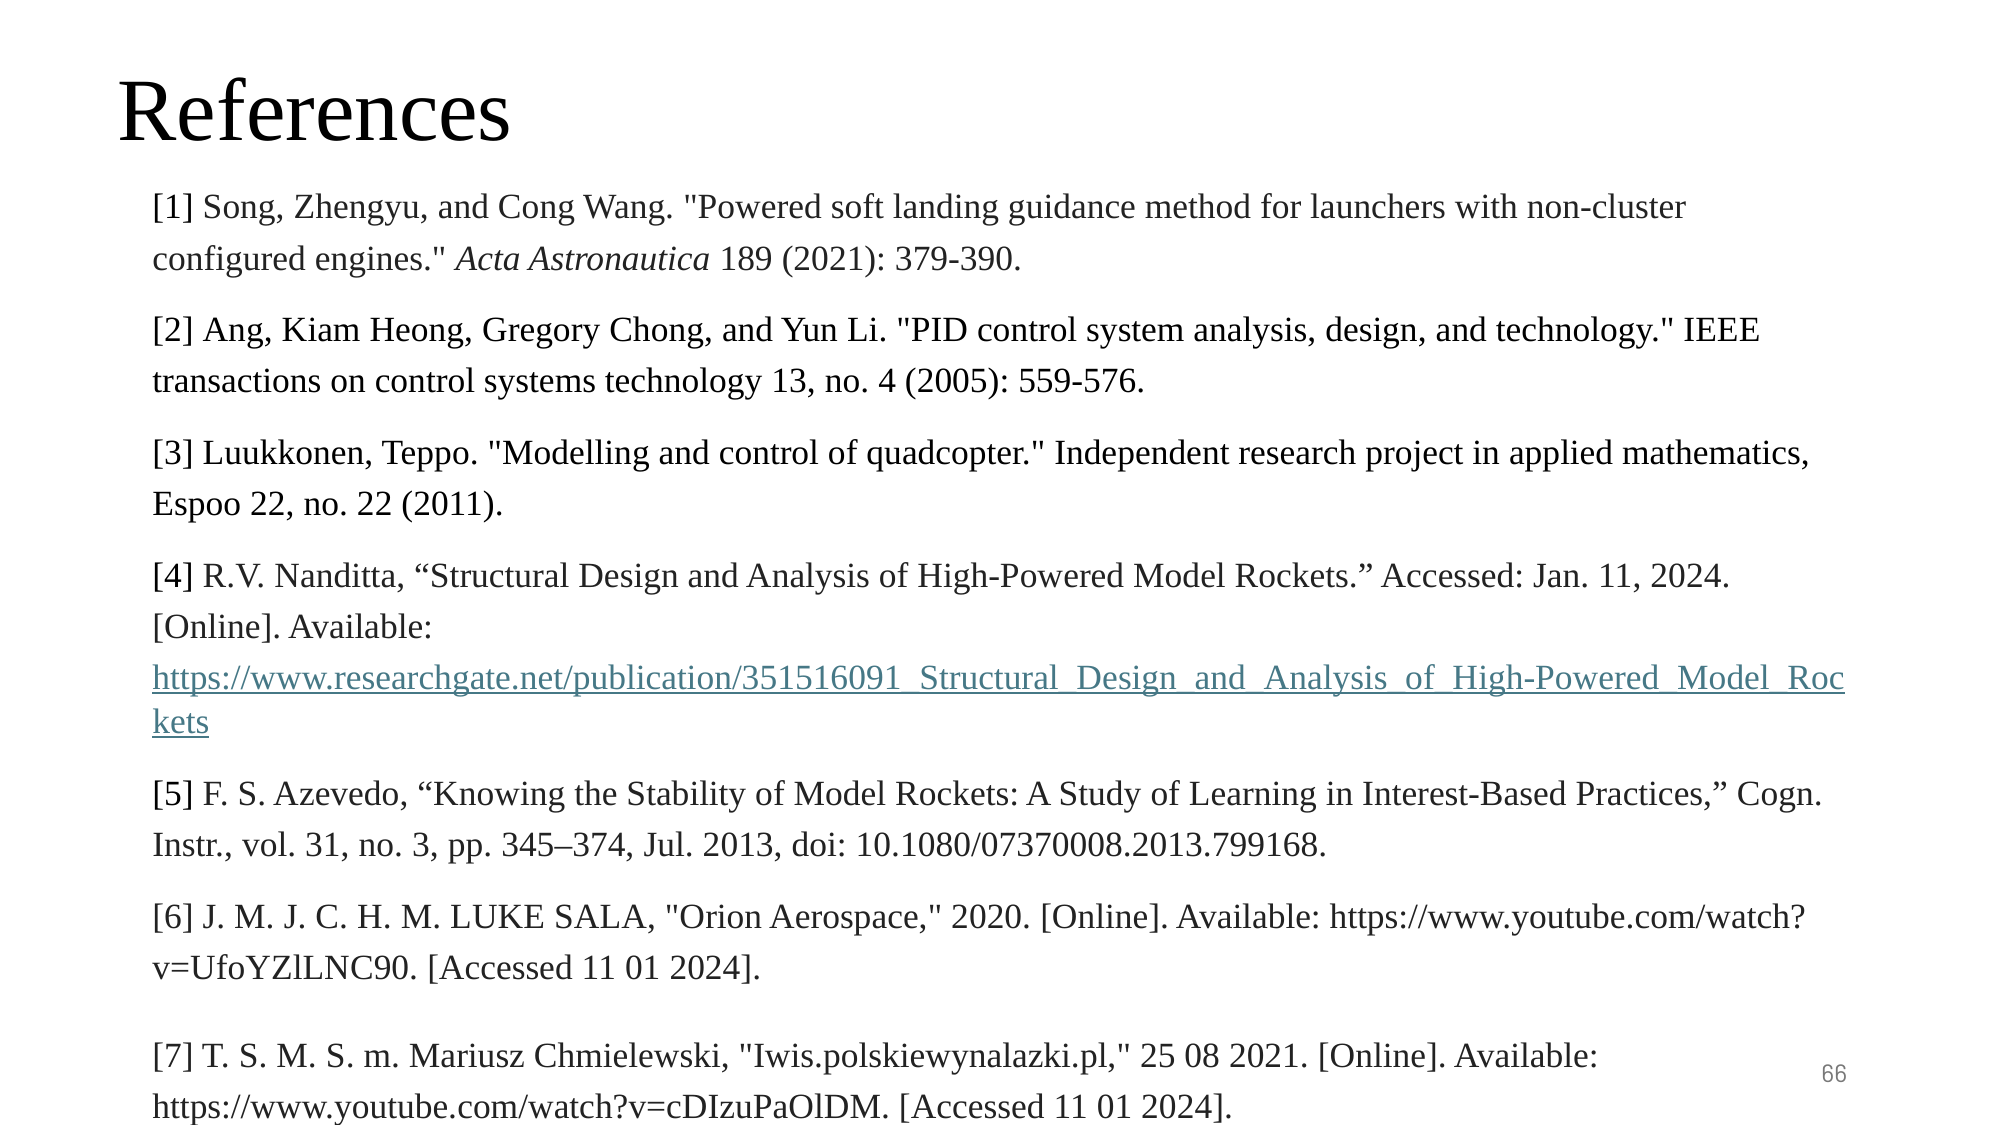

# References
[1] Song, Zhengyu, and Cong Wang. "Powered soft landing guidance method for launchers with non-cluster configured engines." Acta Astronautica 189 (2021): 379-390.
[2] Ang, Kiam Heong, Gregory Chong, and Yun Li. "PID control system analysis, design, and technology." IEEE transactions on control systems technology 13, no. 4 (2005): 559-576.
[3] Luukkonen, Teppo. "Modelling and control of quadcopter." Independent research project in applied mathematics, Espoo 22, no. 22 (2011).
[4] R.V. Nanditta, “Structural Design and Analysis of High-Powered Model Rockets.” Accessed: Jan. 11, 2024. [Online]. Available: https://www.researchgate.net/publication/351516091_Structural_Design_and_Analysis_of_High-Powered_Model_Rockets
[5] F. S. Azevedo, “Knowing the Stability of Model Rockets: A Study of Learning in Interest-Based Practices,” Cogn. Instr., vol. 31, no. 3, pp. 345–374, Jul. 2013, doi: 10.1080/07370008.2013.799168.
[6] J. M. J. C. H. M. LUKE SALA, "Orion Aerospace," 2020. [Online]. Available: https://www.youtube.com/watch?v=UfoYZlLNC90. [Accessed 11 01 2024].
[7] T. S. M. S. m. Mariusz Chmielewski, "Iwis.polskiewynalazki.pl," 25 08 2021. [Online]. Available: https://www.youtube.com/watch?v=cDIzuPaOlDM. [Accessed 11 01 2024].
66